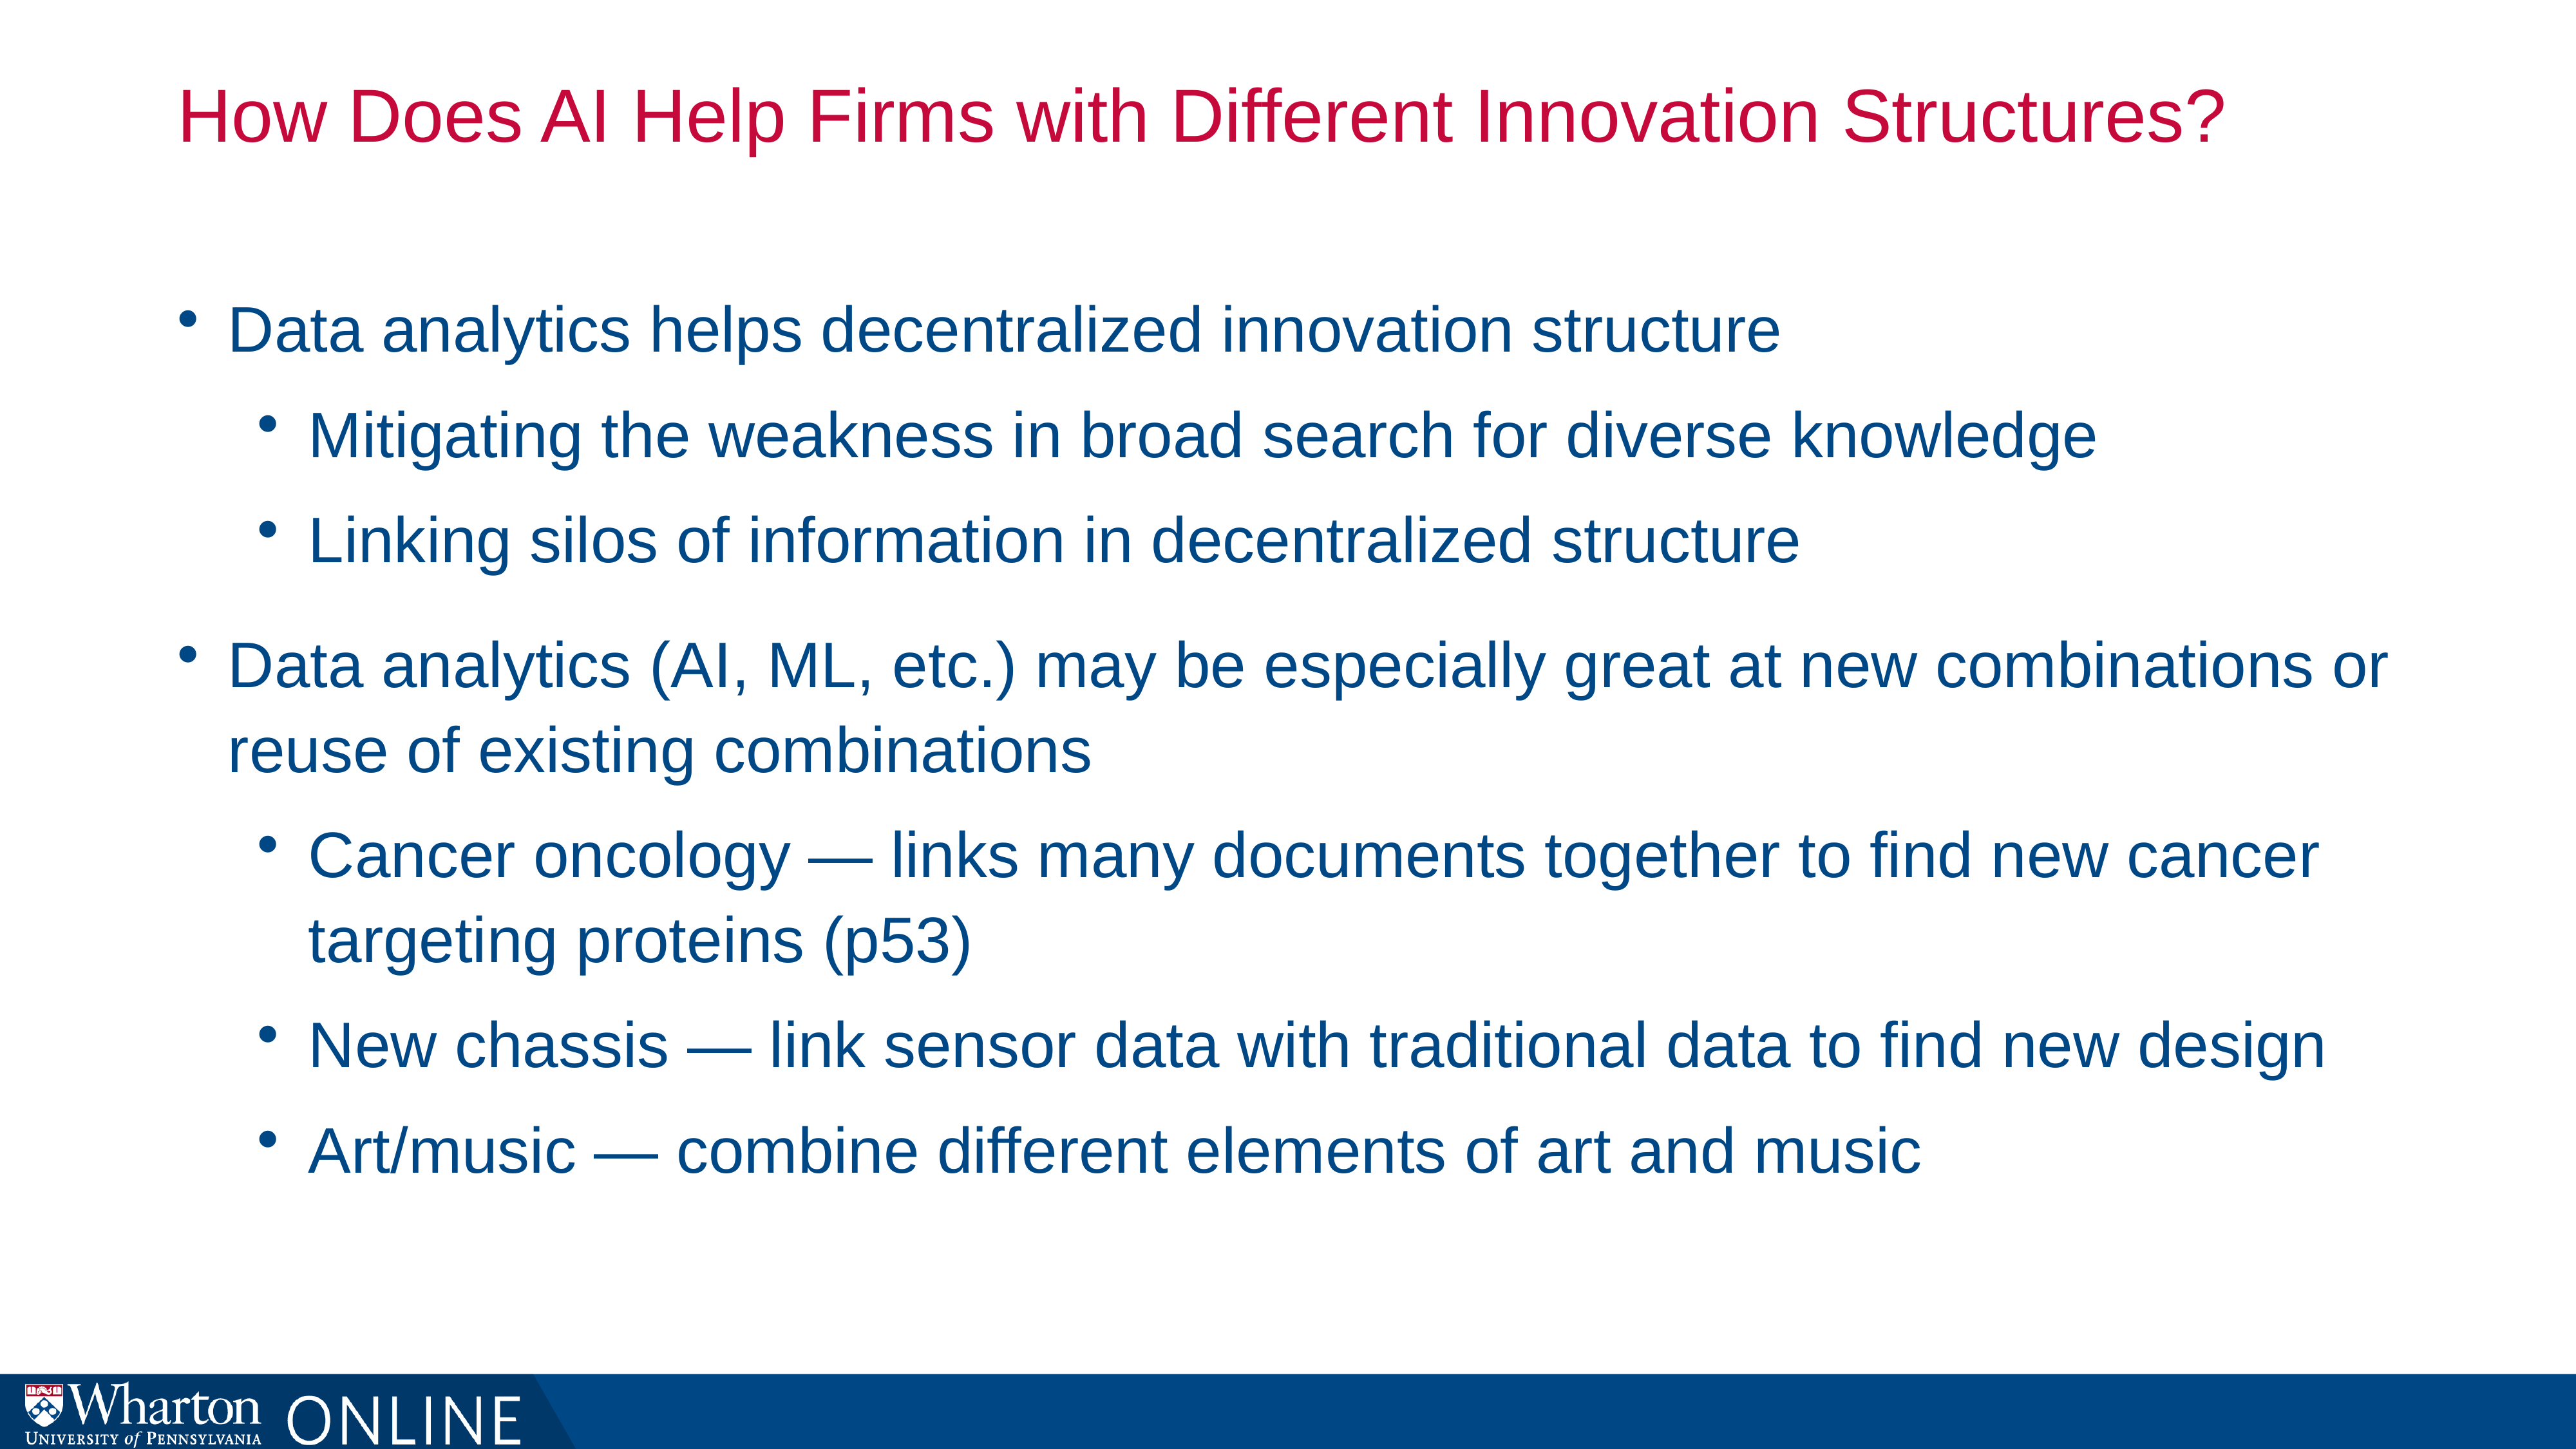

# How Does AI Help Firms with Different Innovation Structures?
Data analytics helps decentralized innovation structure
Mitigating the weakness in broad search for diverse knowledge
Linking silos of information in decentralized structure
Data analytics (AI, ML, etc.) may be especially great at new combinations or reuse of existing combinations
Cancer oncology — links many documents together to find new cancer targeting proteins (p53)
New chassis — link sensor data with traditional data to find new design
Art/music — combine different elements of art and music